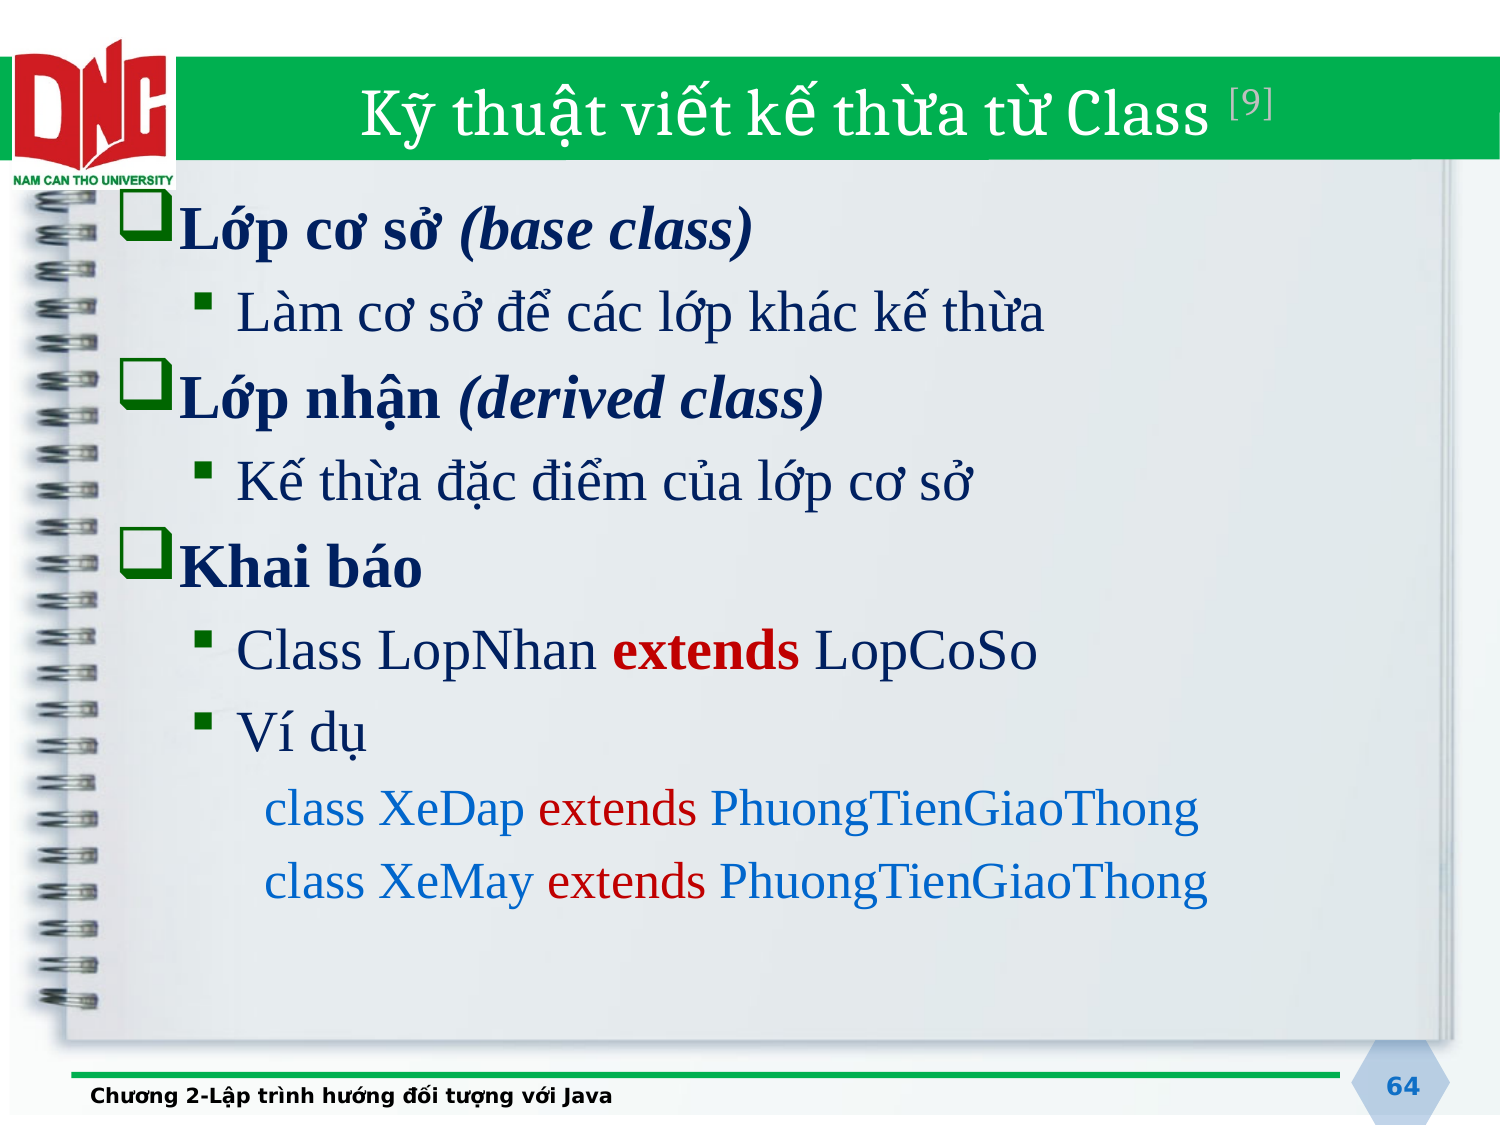

# Kỹ thuật viết kế thừa từ Class [9]
Lớp cơ sở (base class)
Làm cơ sở để các lớp khác kế thừa
Lớp nhận (derived class)
Kế thừa đặc điểm của lớp cơ sở
Khai báo
Class LopNhan extends LopCoSo
Ví dụ
class XeDap extends PhuongTienGiaoThong
class XeMay extends PhuongTienGiaoThong
64
Chương 2-Lập trình hướng đối tượng với Java